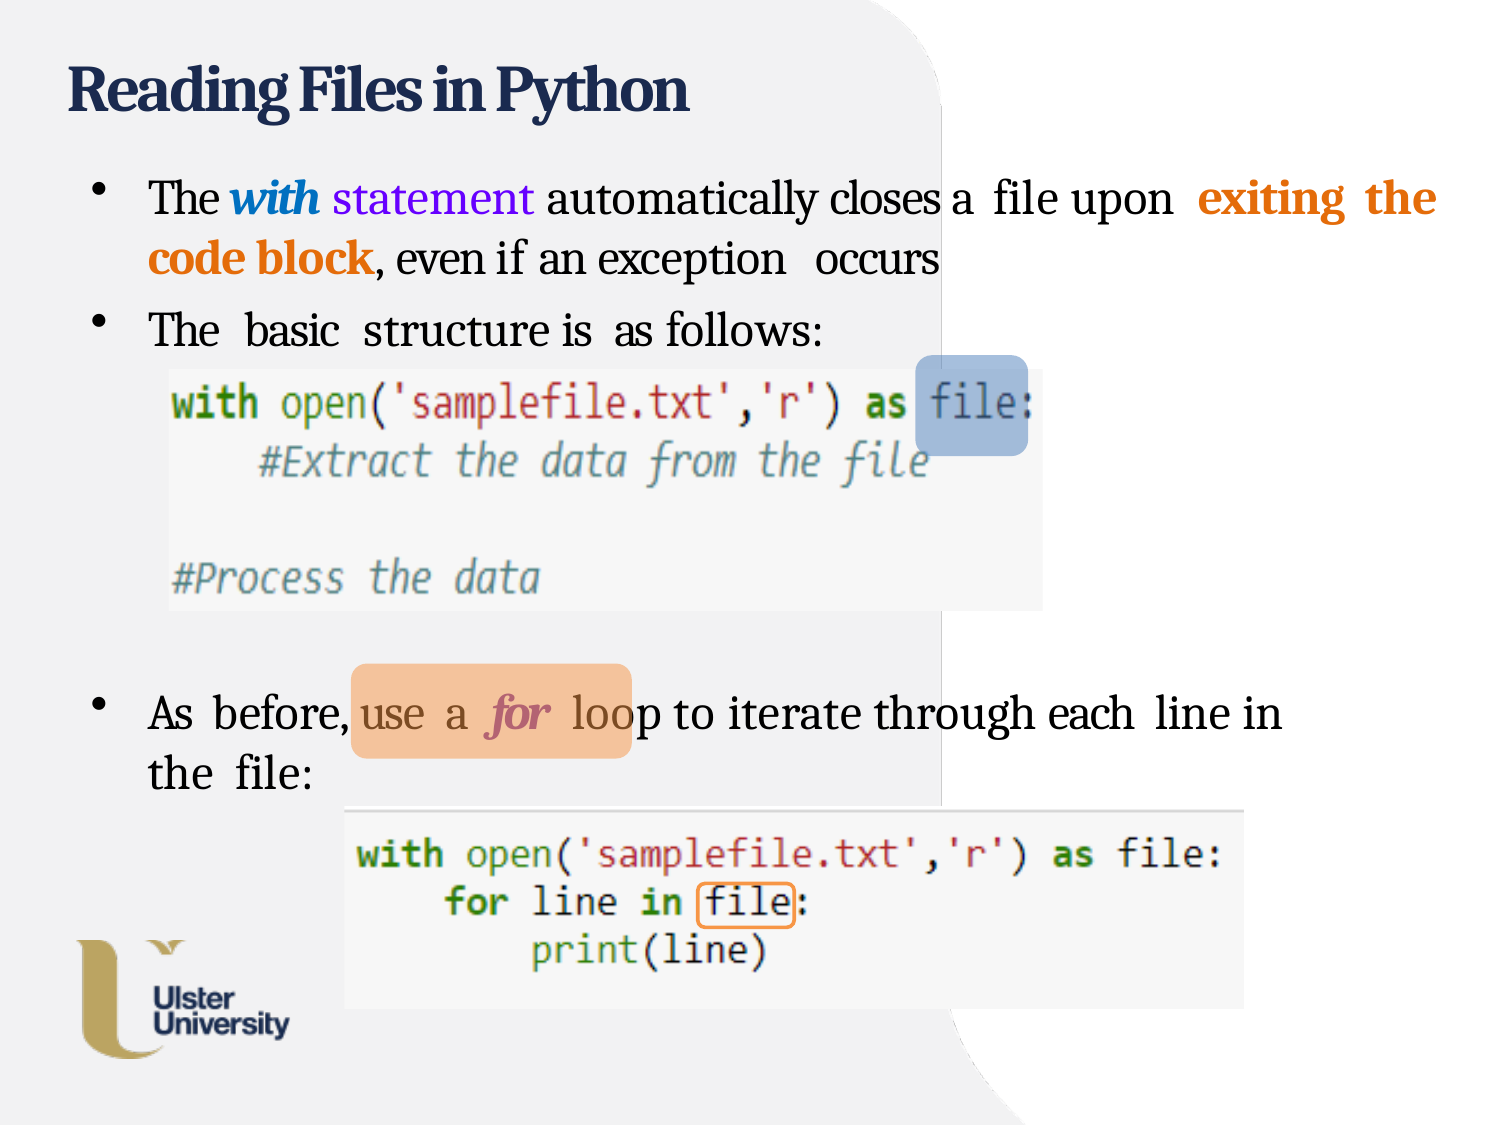

# Reading Files in Python
The with statement automatically closes a  file upon  exiting  the code block, even if an exception     occurs
The  basic  structure is  as follows:

As  before, use  a  for  loop to iterate through each  line in  the  file: